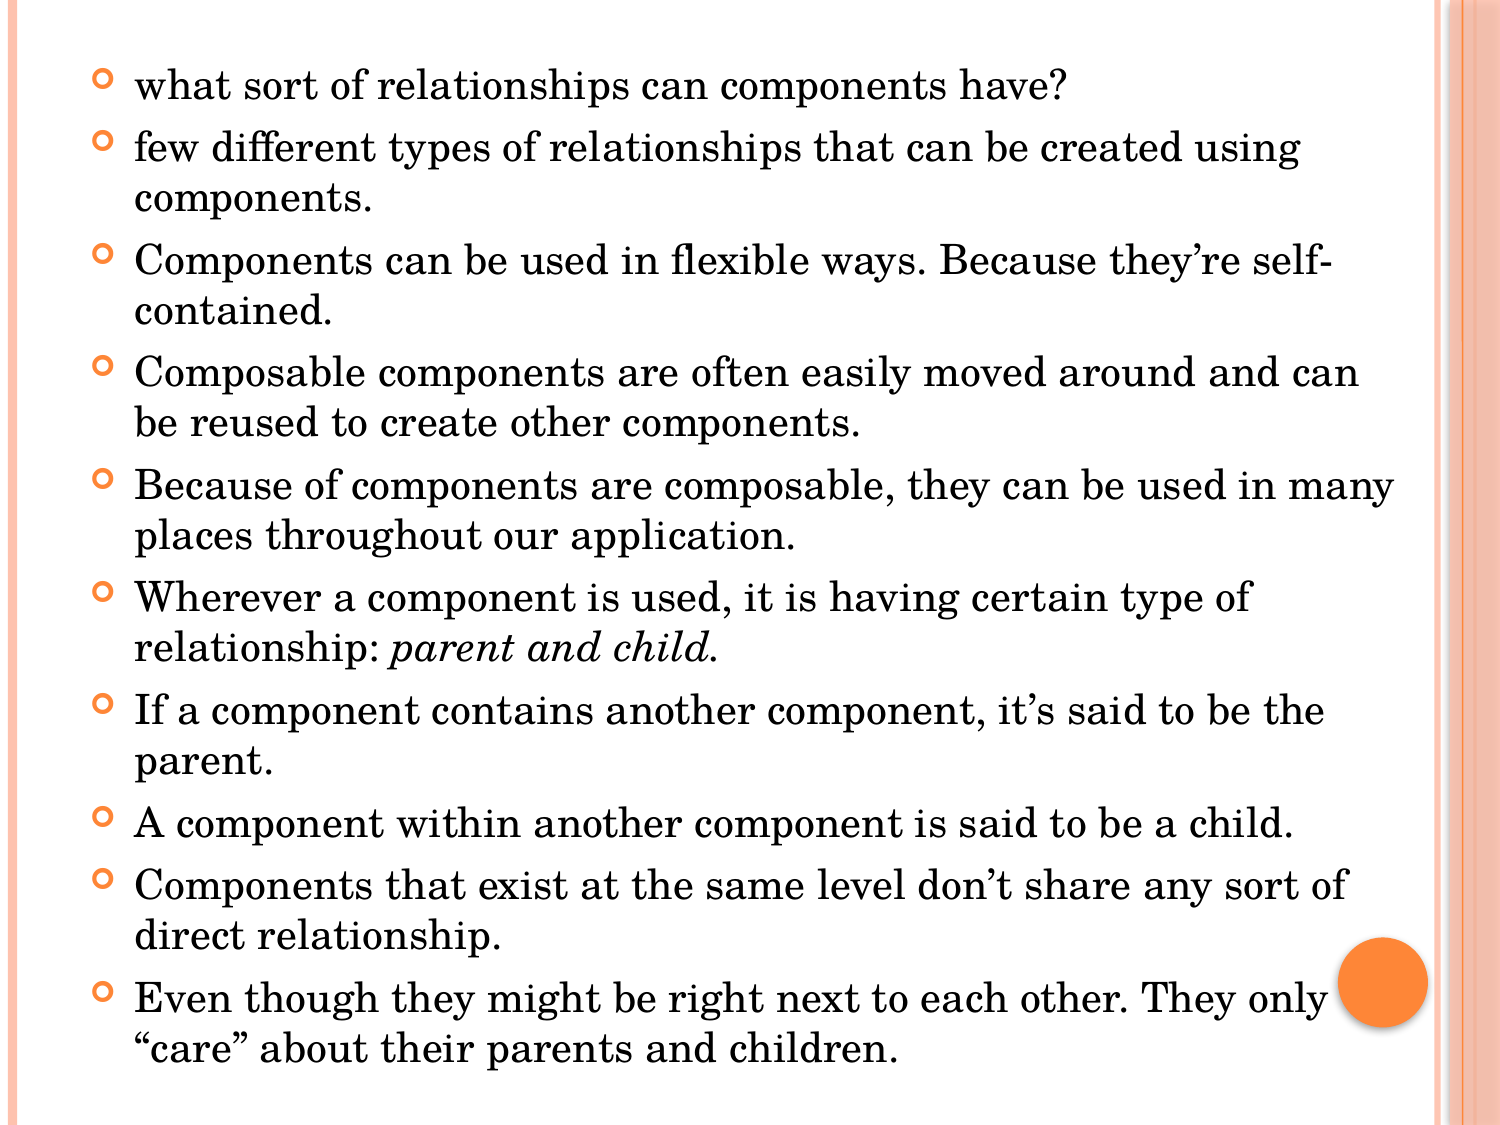

what sort of relationships can components have?
few different types of relationships that can be created using components.
Components can be used in flexible ways. Because they’re self-contained.
Composable components are often easily moved around and can be reused to create other components.
Because of components are composable, they can be used in many places throughout our application.
Wherever a component is used, it is having certain type of relationship: parent and child.
If a component contains another component, it’s said to be the parent.
A component within another component is said to be a child.
Components that exist at the same level don’t share any sort of direct relationship.
Even though they might be right next to each other. They only “care” about their parents and children.